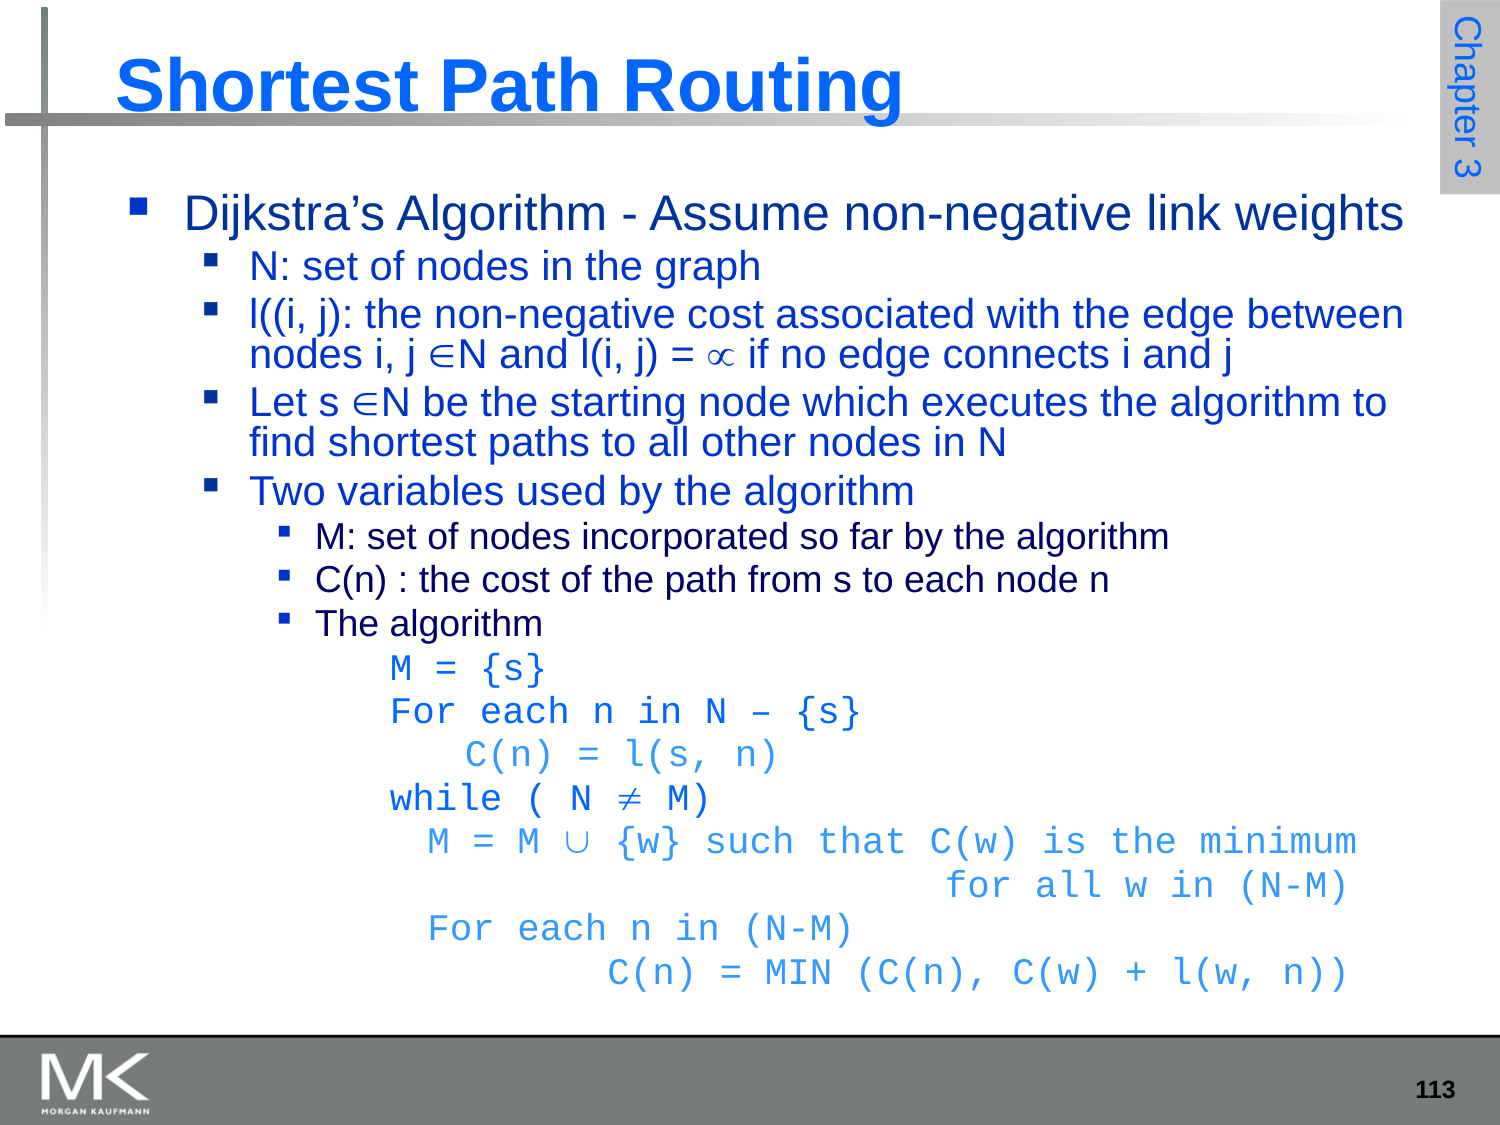

# Shortest Path Routing
Dijkstra’s Algorithm - Assume non-negative link weights
N: set of nodes in the graph
l((i, j): the non-negative cost associated with the edge between nodes i, j ∈N and l(i, j) = ∝ if no edge connects i and j
Let s ∈N be the starting node which executes the algorithm to find shortest paths to all other nodes in N
Two variables used by the algorithm
M: set of nodes incorporated so far by the algorithm
C(n) : the cost of the path from s to each node n
The algorithm
	M = {s}
	For each n in N – {s}
	C(n) = l(s, n)
	while ( N ≠ M)
M = M ∪ {w} such that C(w) is the minimum
                       for all w in (N-M)
For each n in (N-M)
        C(n) = MIN (C(n), C(w) + l(w, n))